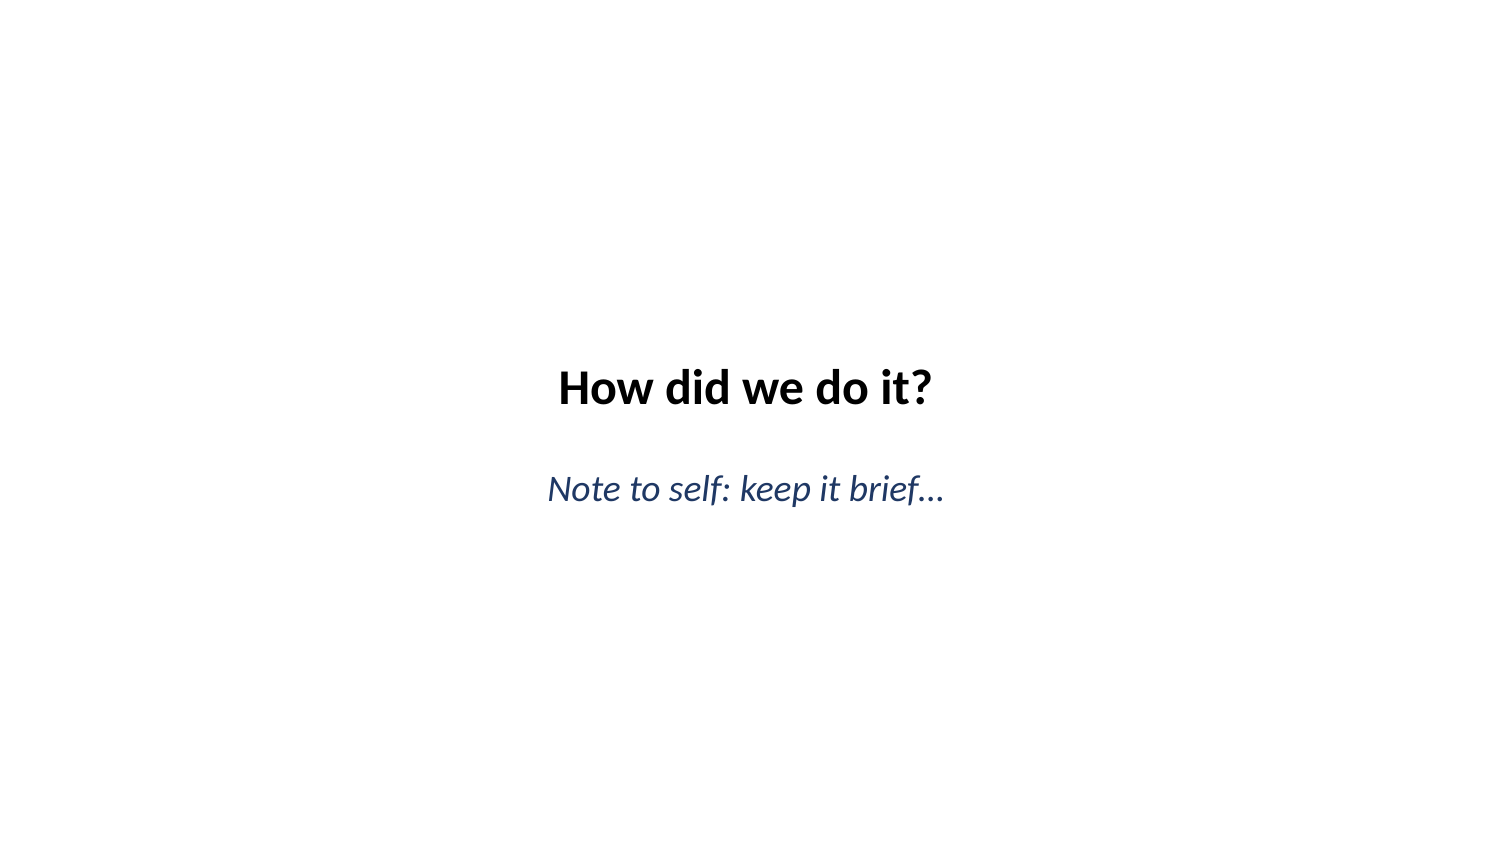

# How did we do it? Note to self: keep it brief…